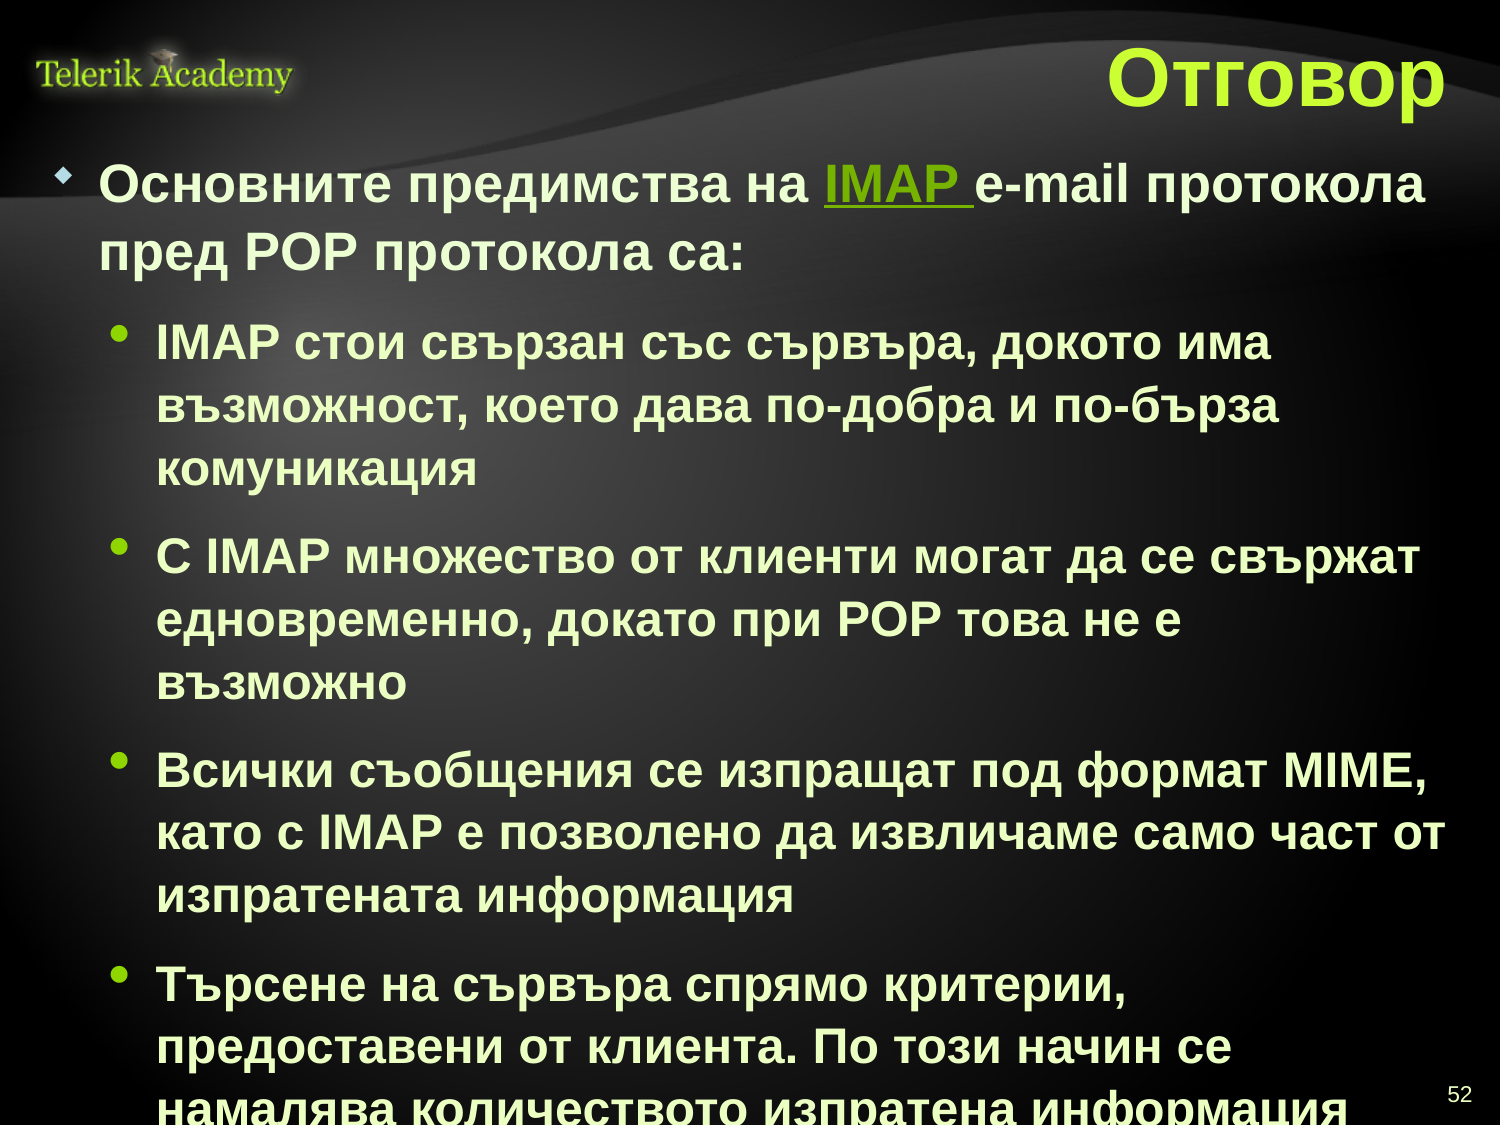

# Отговор
Основните предимства на IMAP e-mail протокола пред POP протокола са:
IMAP стои свързан със сървъра, докото има възможност, което дава по-добра и по-бърза комуникация
С IMAP множество от клиенти могат да се свържат едновременно, докато при POP това не е възможно
Всички съобщения се изпращат под формат MIME, като с IMAP е позволено да извличаме само част от изпратената информация
Търсене на сървъра спрямо критерии, предоставени от клиента. По този начин се намалява количеството изпратена информация
52